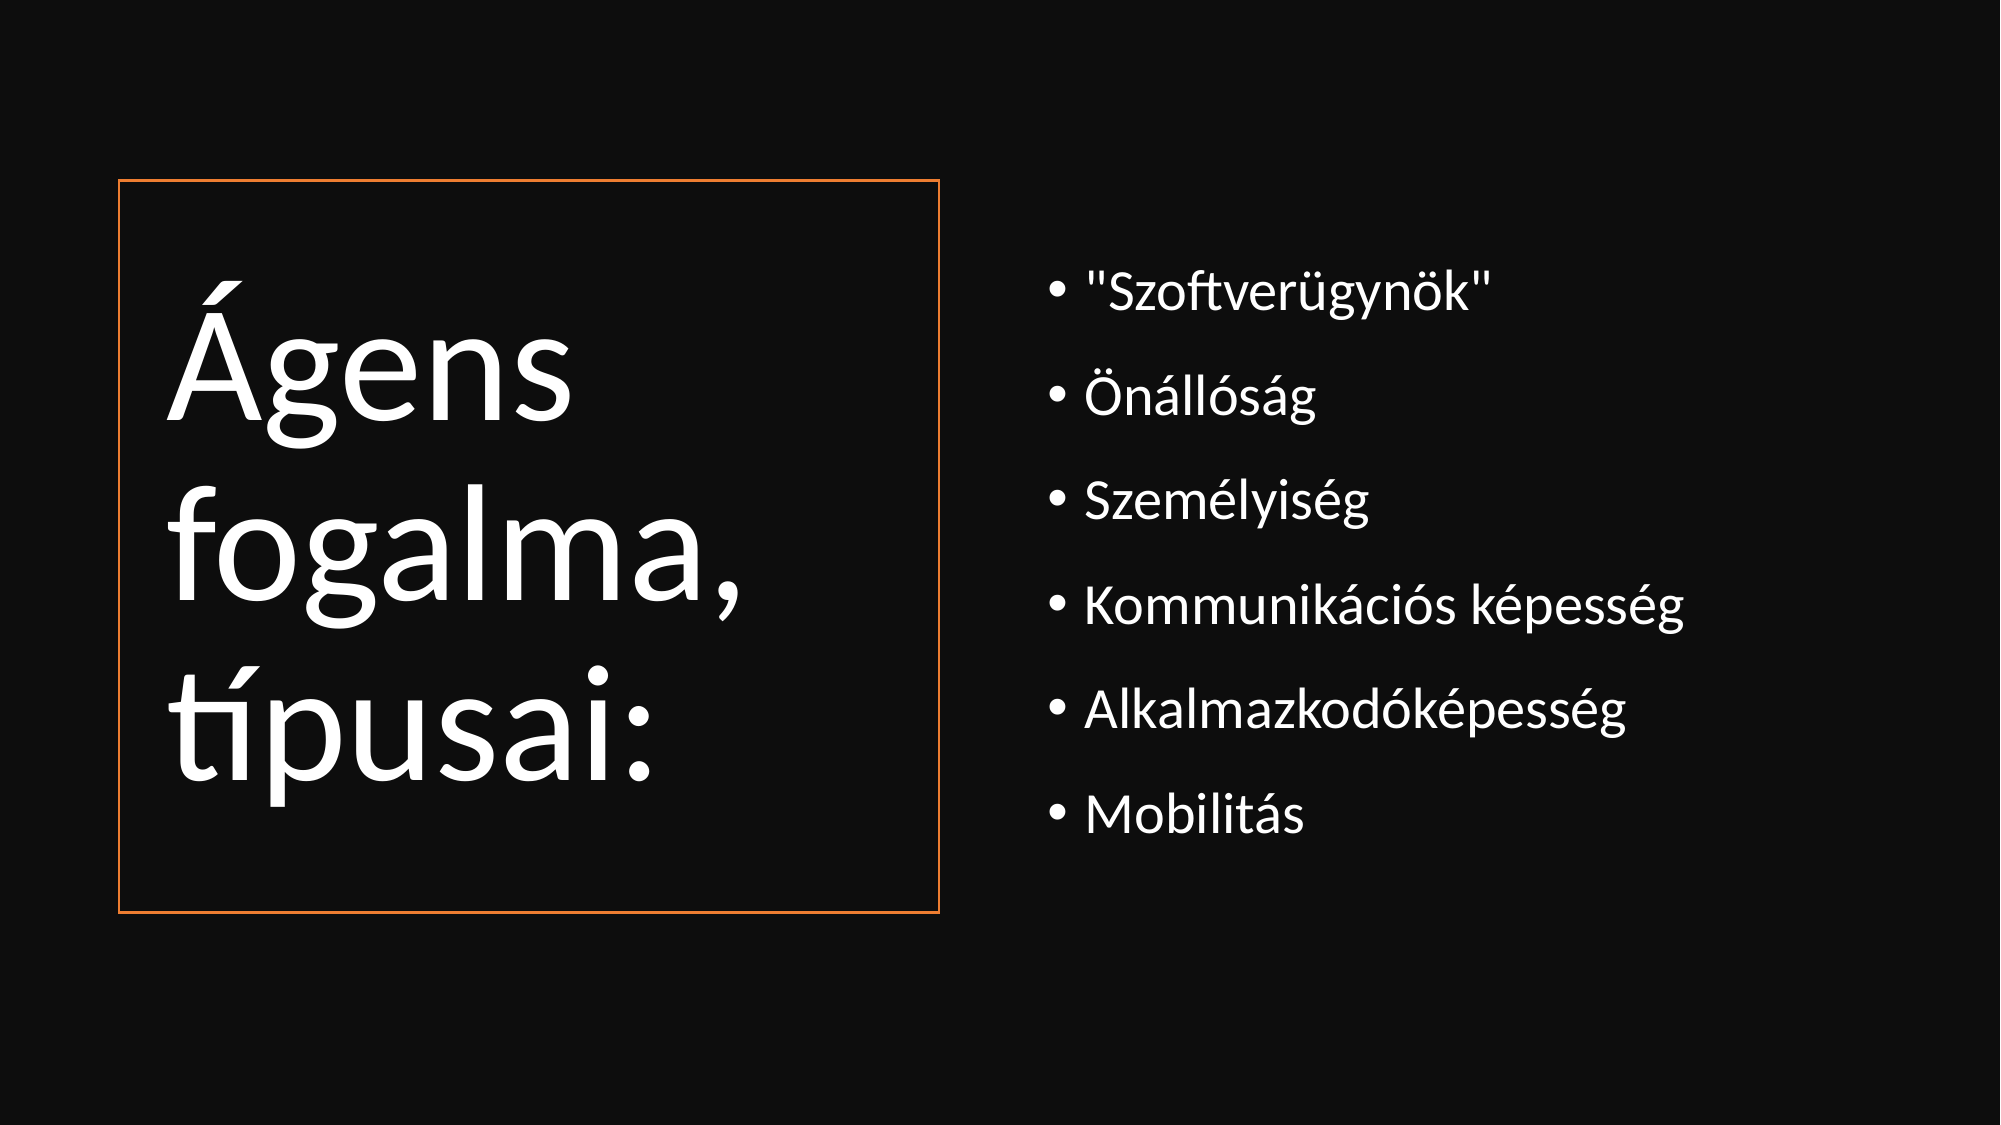

"Szoftverügynök"
Önállóság
Személyiség
Kommunikációs képesség
Alkalmazkodóképesség
Mobilitás

# Ágens fogalma, típusai: